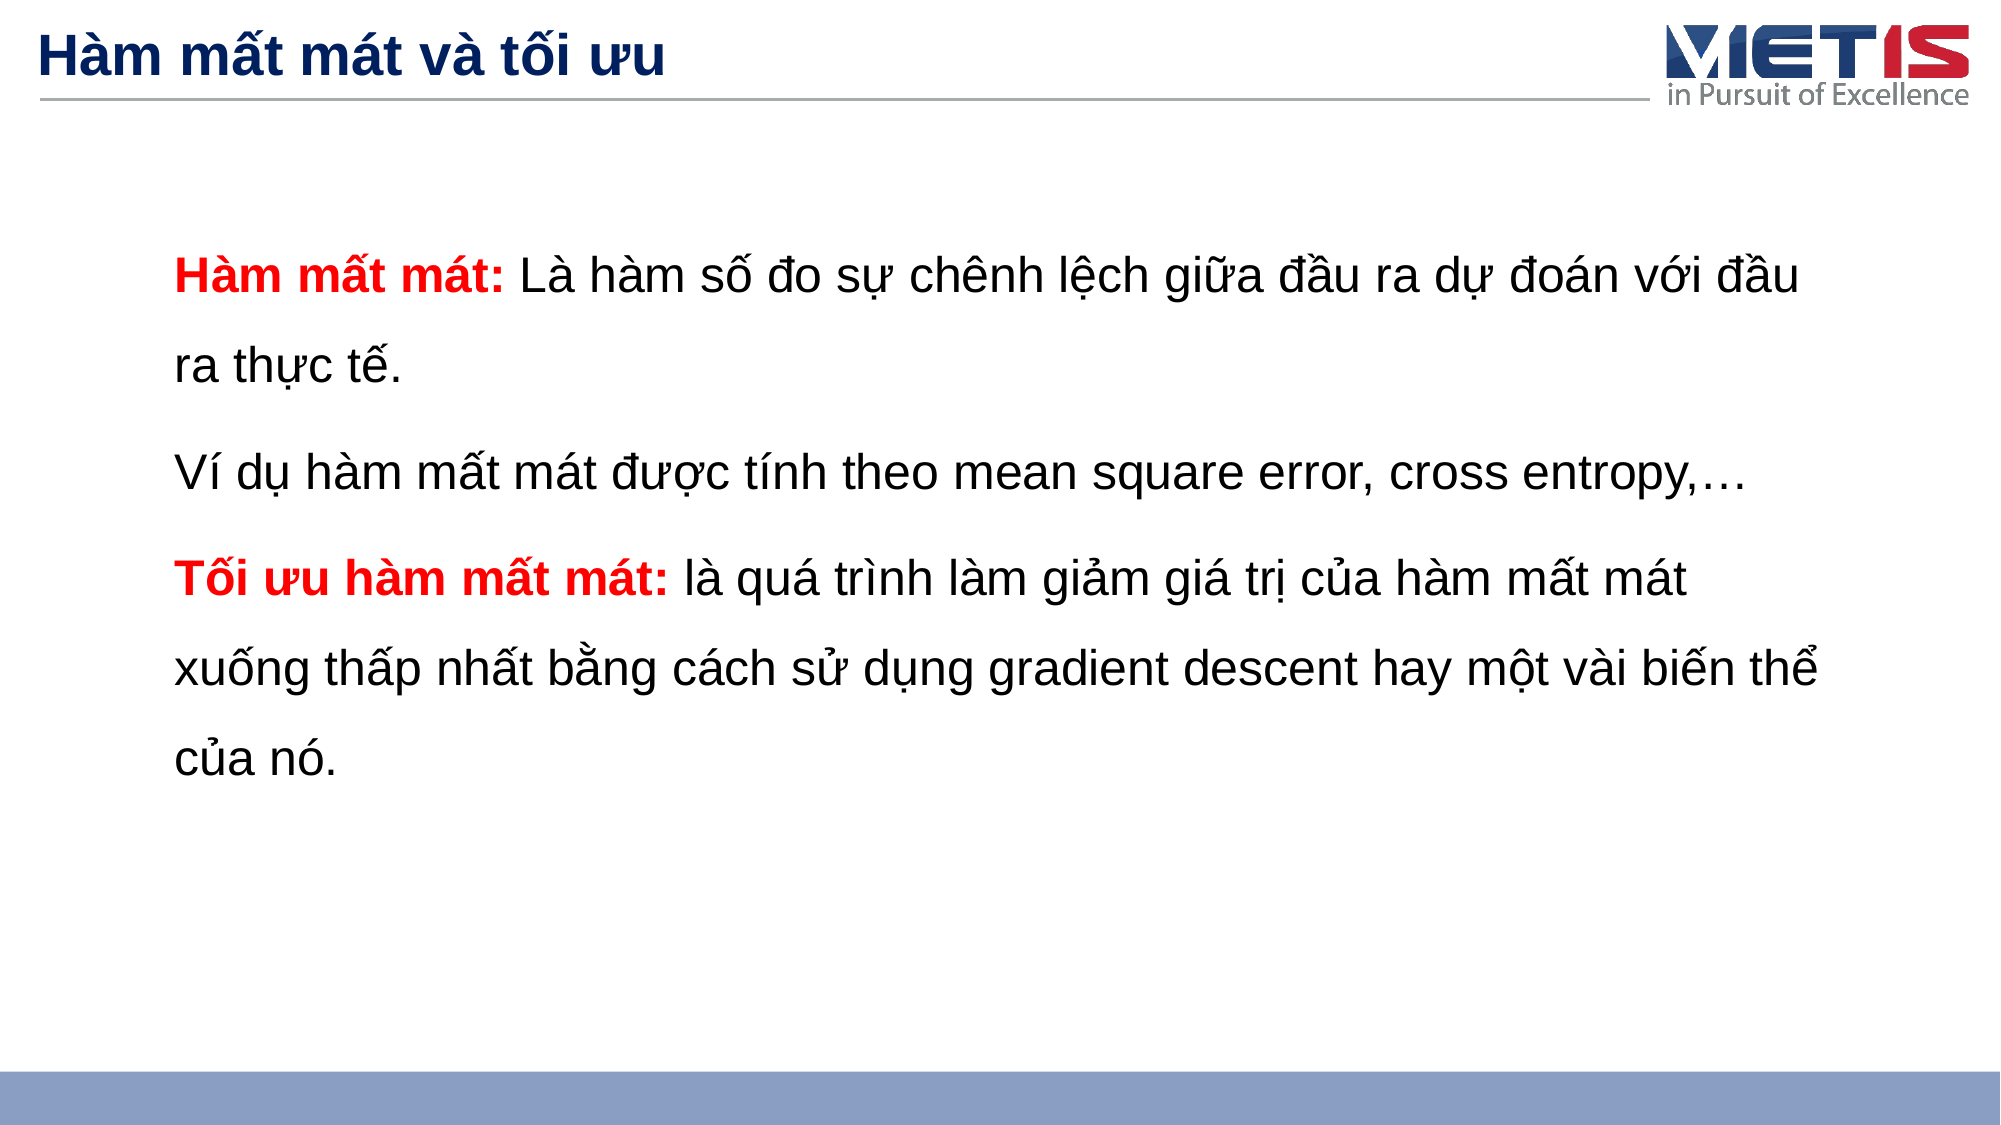

# Hàm mất mát và tối ưu
Hàm mất mát: Là hàm số đo sự chênh lệch giữa đầu ra dự đoán với đầu ra thực tế.
Ví dụ hàm mất mát được tính theo mean square error, cross entropy,…
Tối ưu hàm mất mát: là quá trình làm giảm giá trị của hàm mất mát xuống thấp nhất bằng cách sử dụng gradient descent hay một vài biến thể của nó.